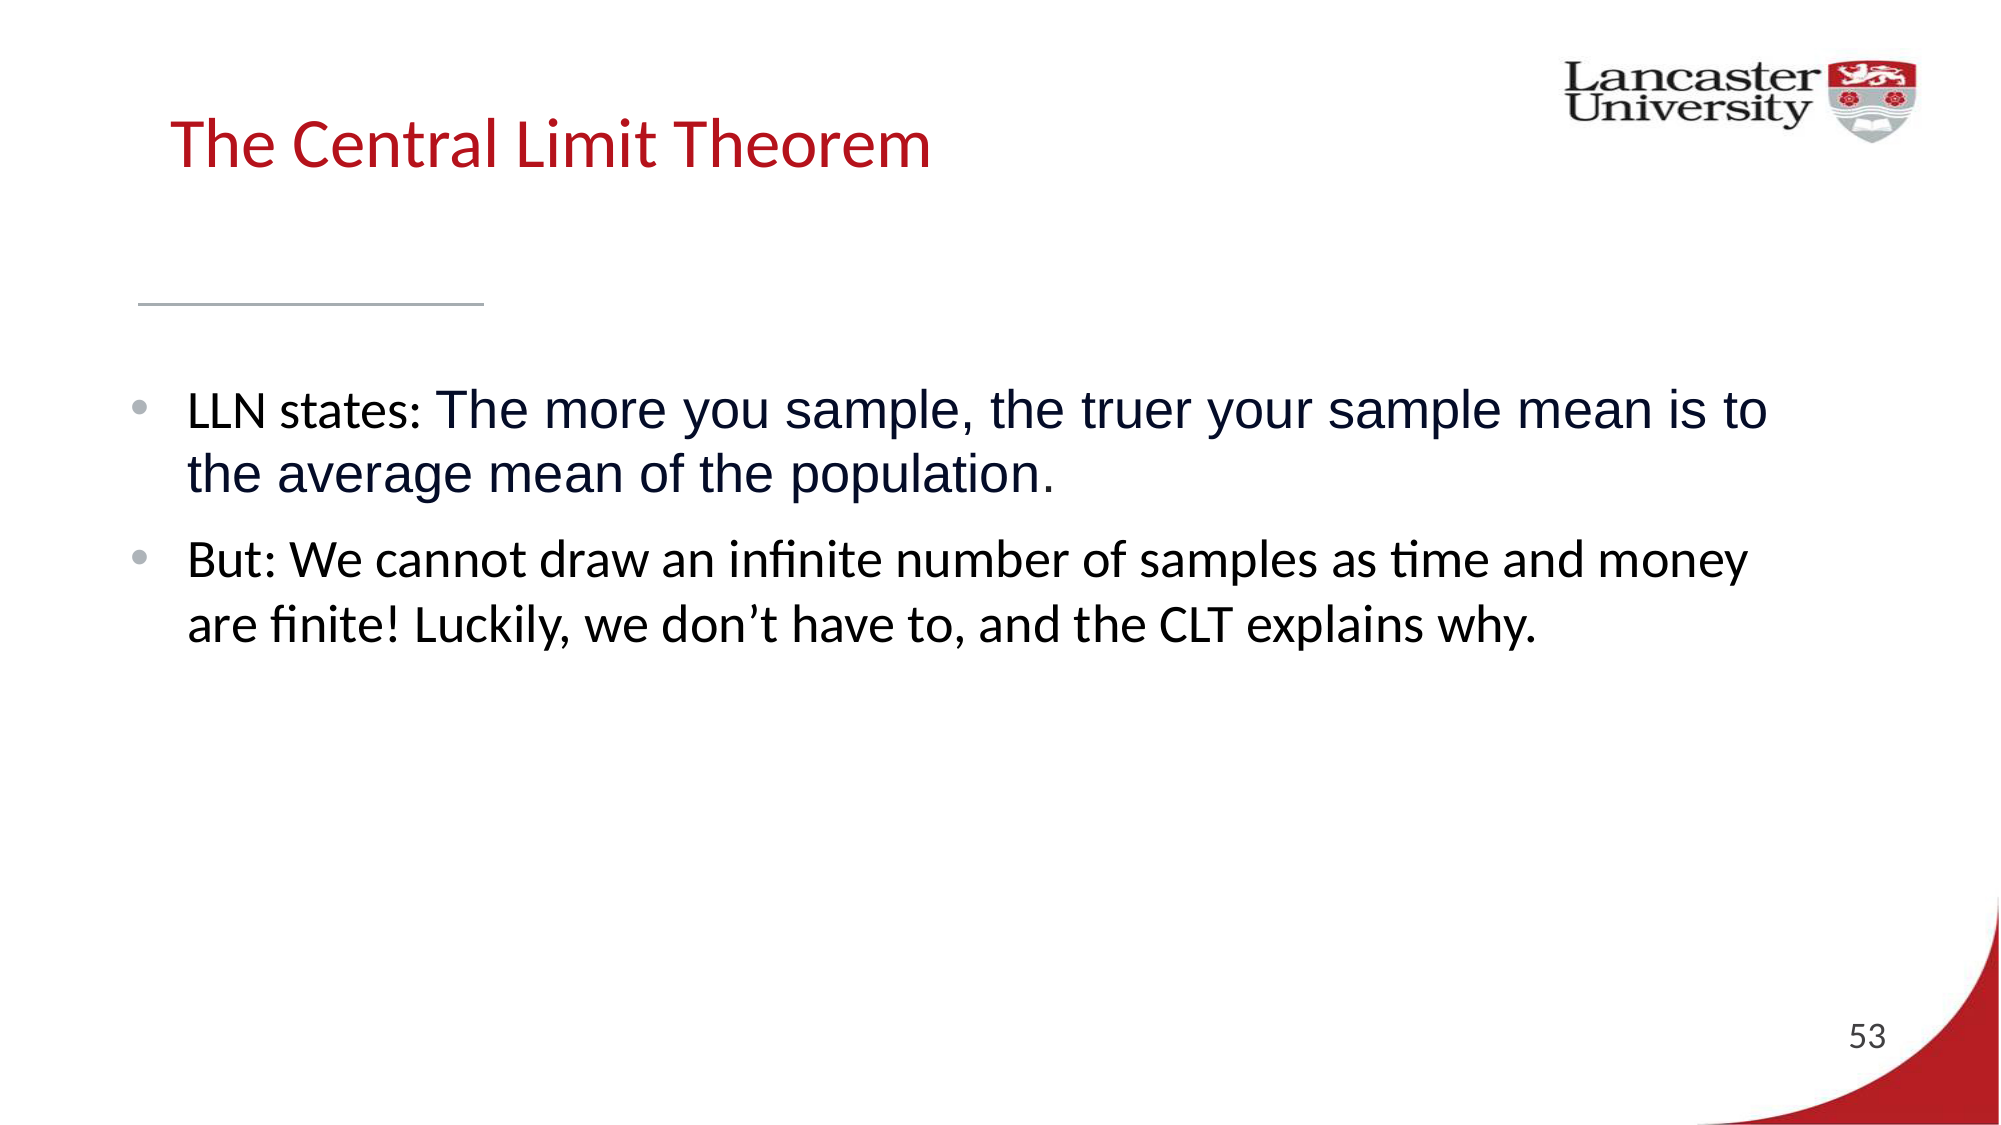

# The Central Limit Theorem
LLN states: The more you sample, the truer your sample mean is to the average mean of the population.
But: We cannot draw an infinite number of samples as time and money are finite! Luckily, we don’t have to, and the CLT explains why.

53